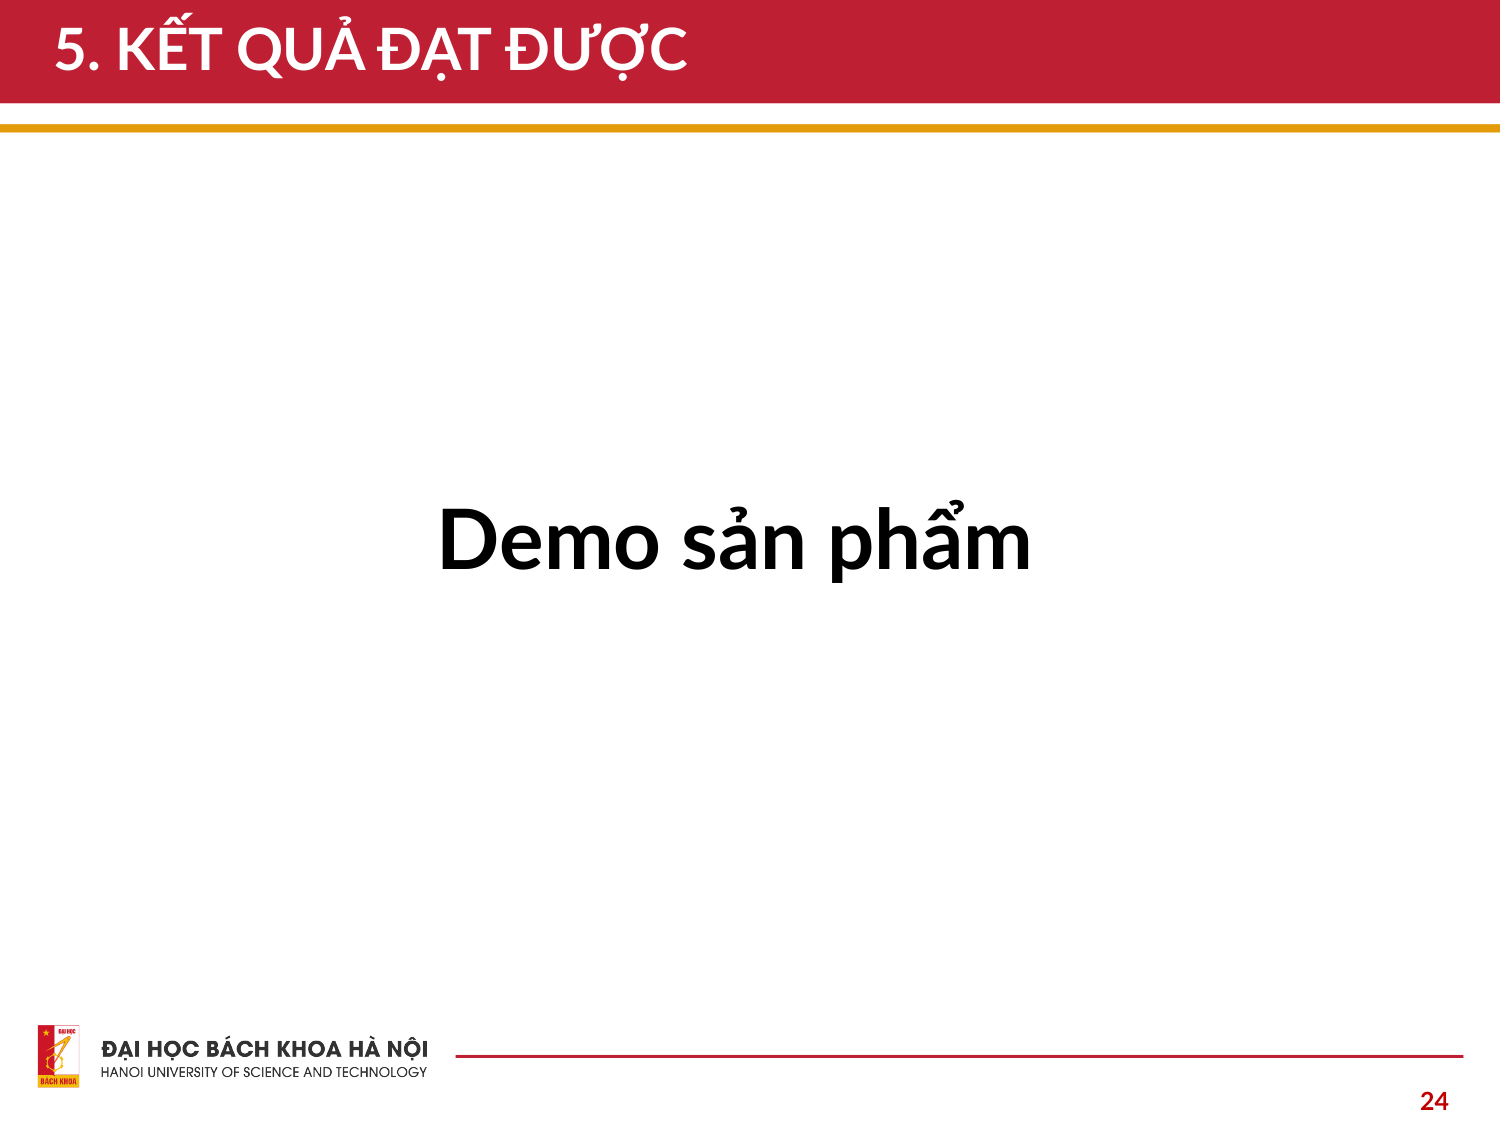

# 5. KẾT QUẢ ĐẠT ĐƯỢC
Demo sản phẩm
24